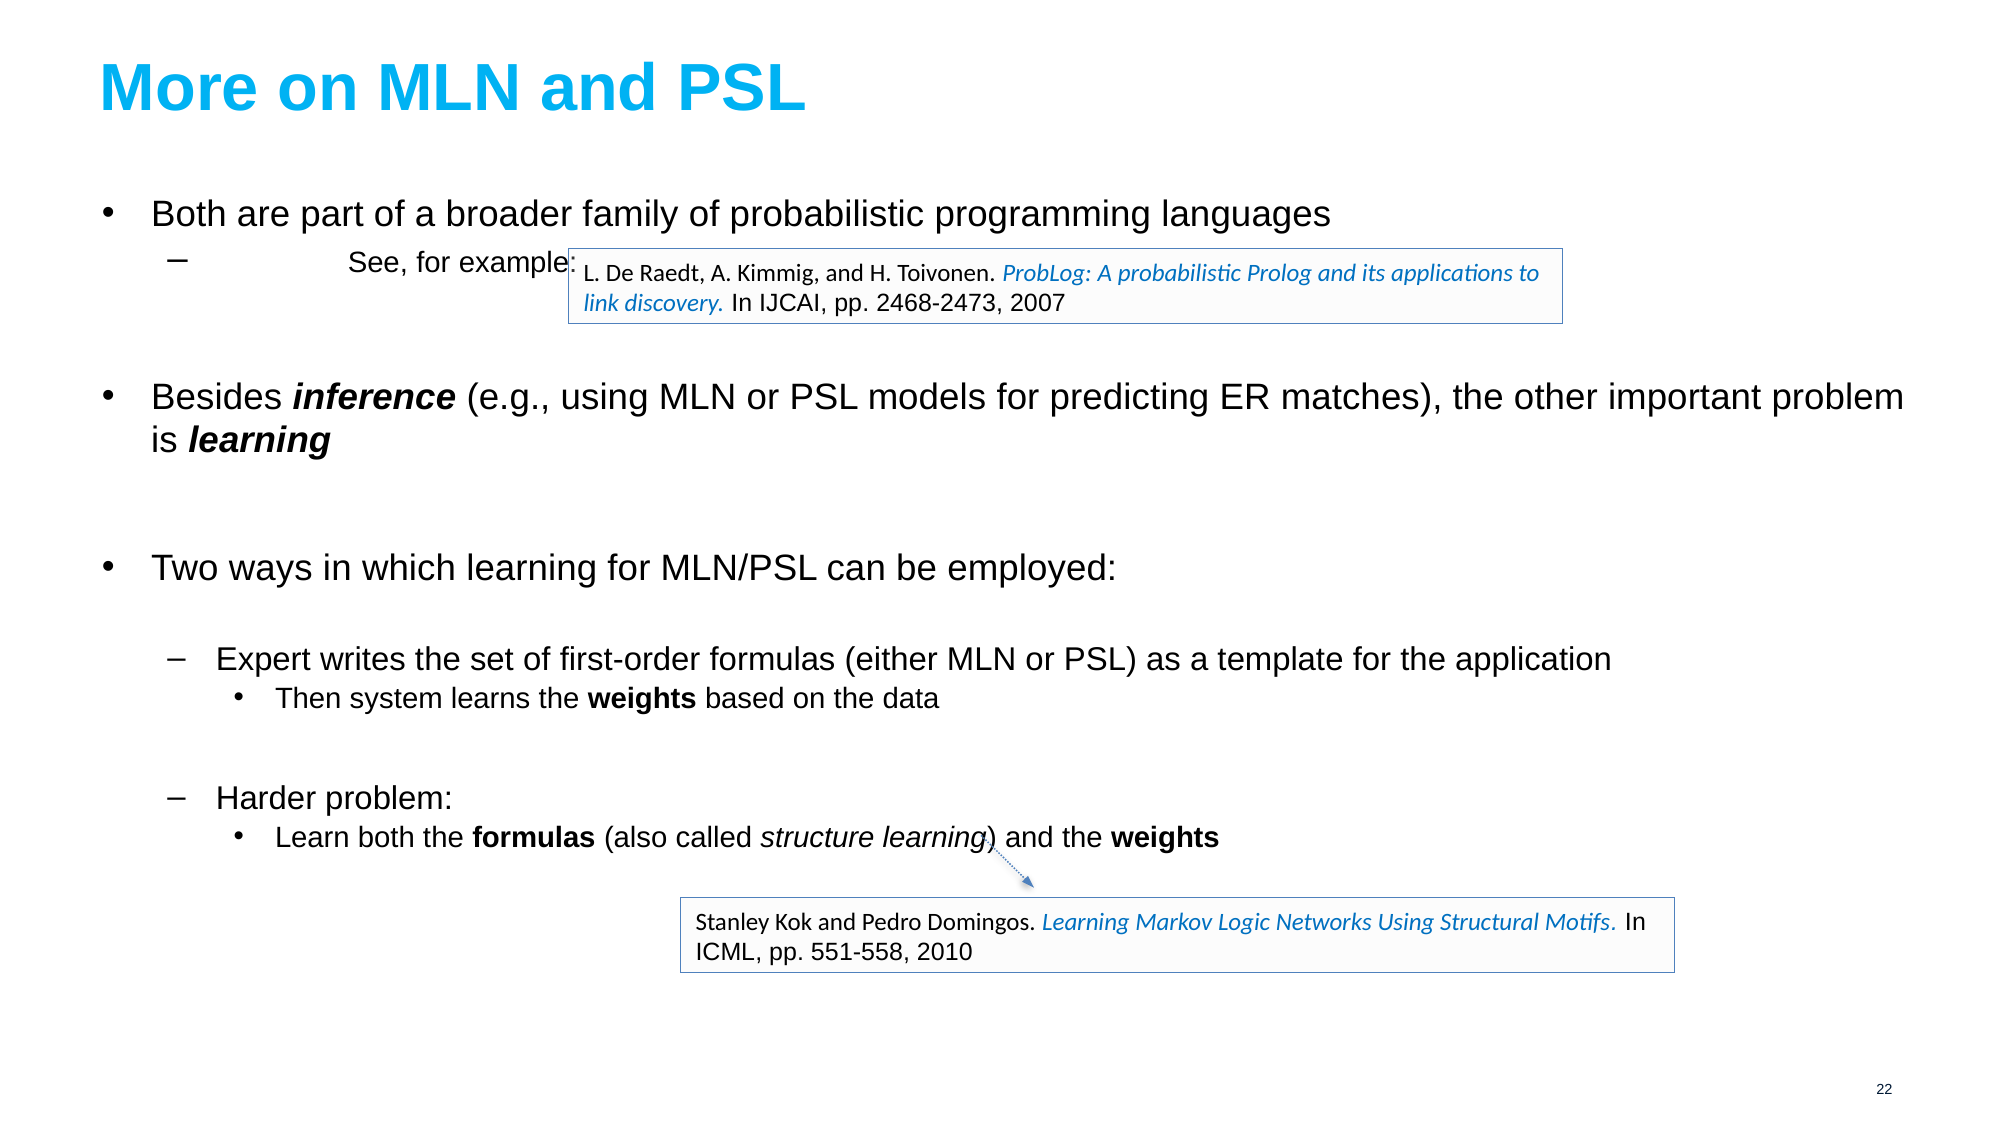

# More on MLN and PSL
Both are part of a broader family of probabilistic programming languages
	See, for example:

Besides inference (e.g., using MLN or PSL models for predicting ER matches), the other important problem is learning

Two ways in which learning for MLN/PSL can be employed:

Expert writes the set of first-order formulas (either MLN or PSL) as a template for the application
Then system learns the weights based on the data

Harder problem:
Learn both the formulas (also called structure learning) and the weights
L. De Raedt, A. Kimmig, and H. Toivonen. ProbLog: A probabilistic Prolog and its applications to link discovery. In IJCAI, pp. 2468-2473, 2007
Stanley Kok and Pedro Domingos. Learning Markov Logic Networks Using Structural Motifs. In ICML, pp. 551-558, 2010
22